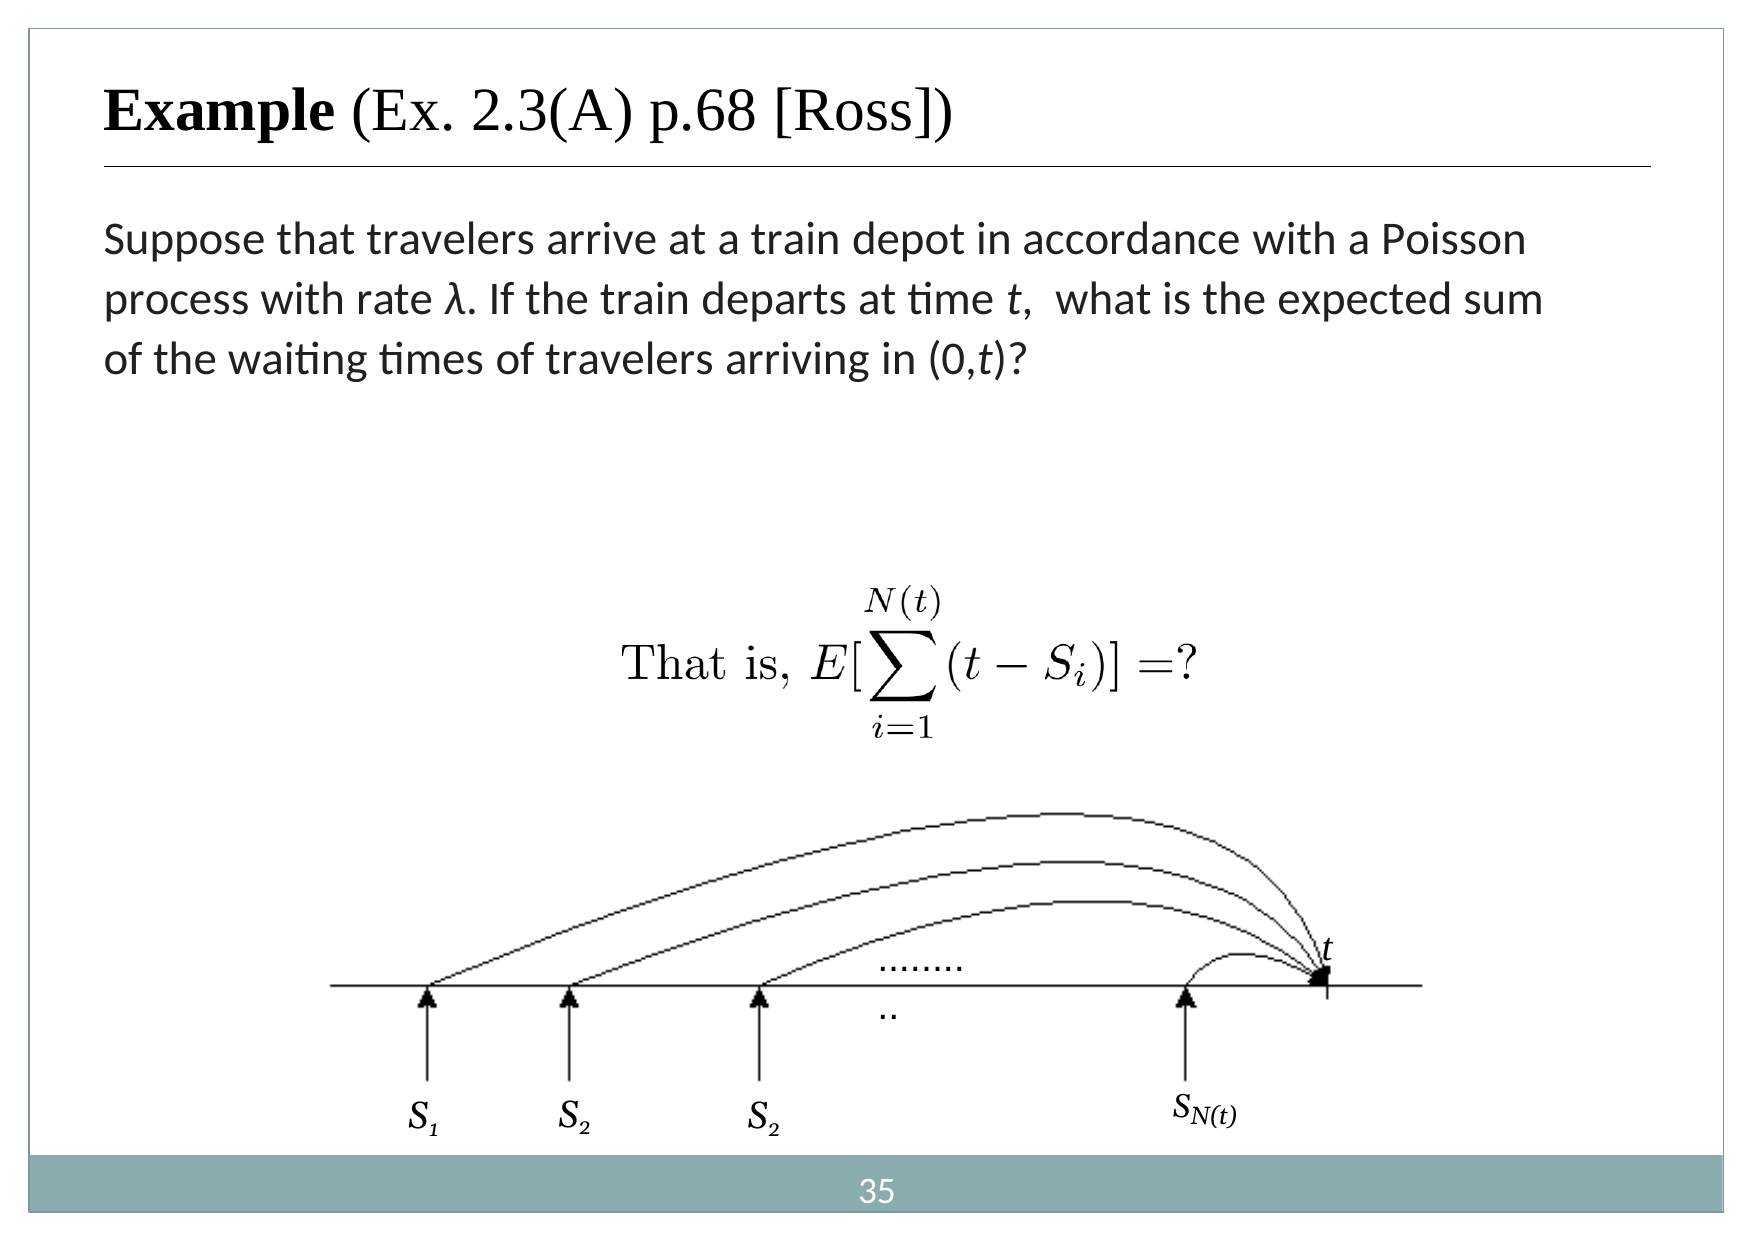

Example (Ex. 2.3(A) p.68 [Ross])

Suppose that travelers arrive at a train depot in accordance with a Poisson process with rate λ. If the train departs at time t,	what is the expected sum of the waiting times of travelers arriving in (0,t)?

t
..........
S2
S1
S2
SN(t)
35